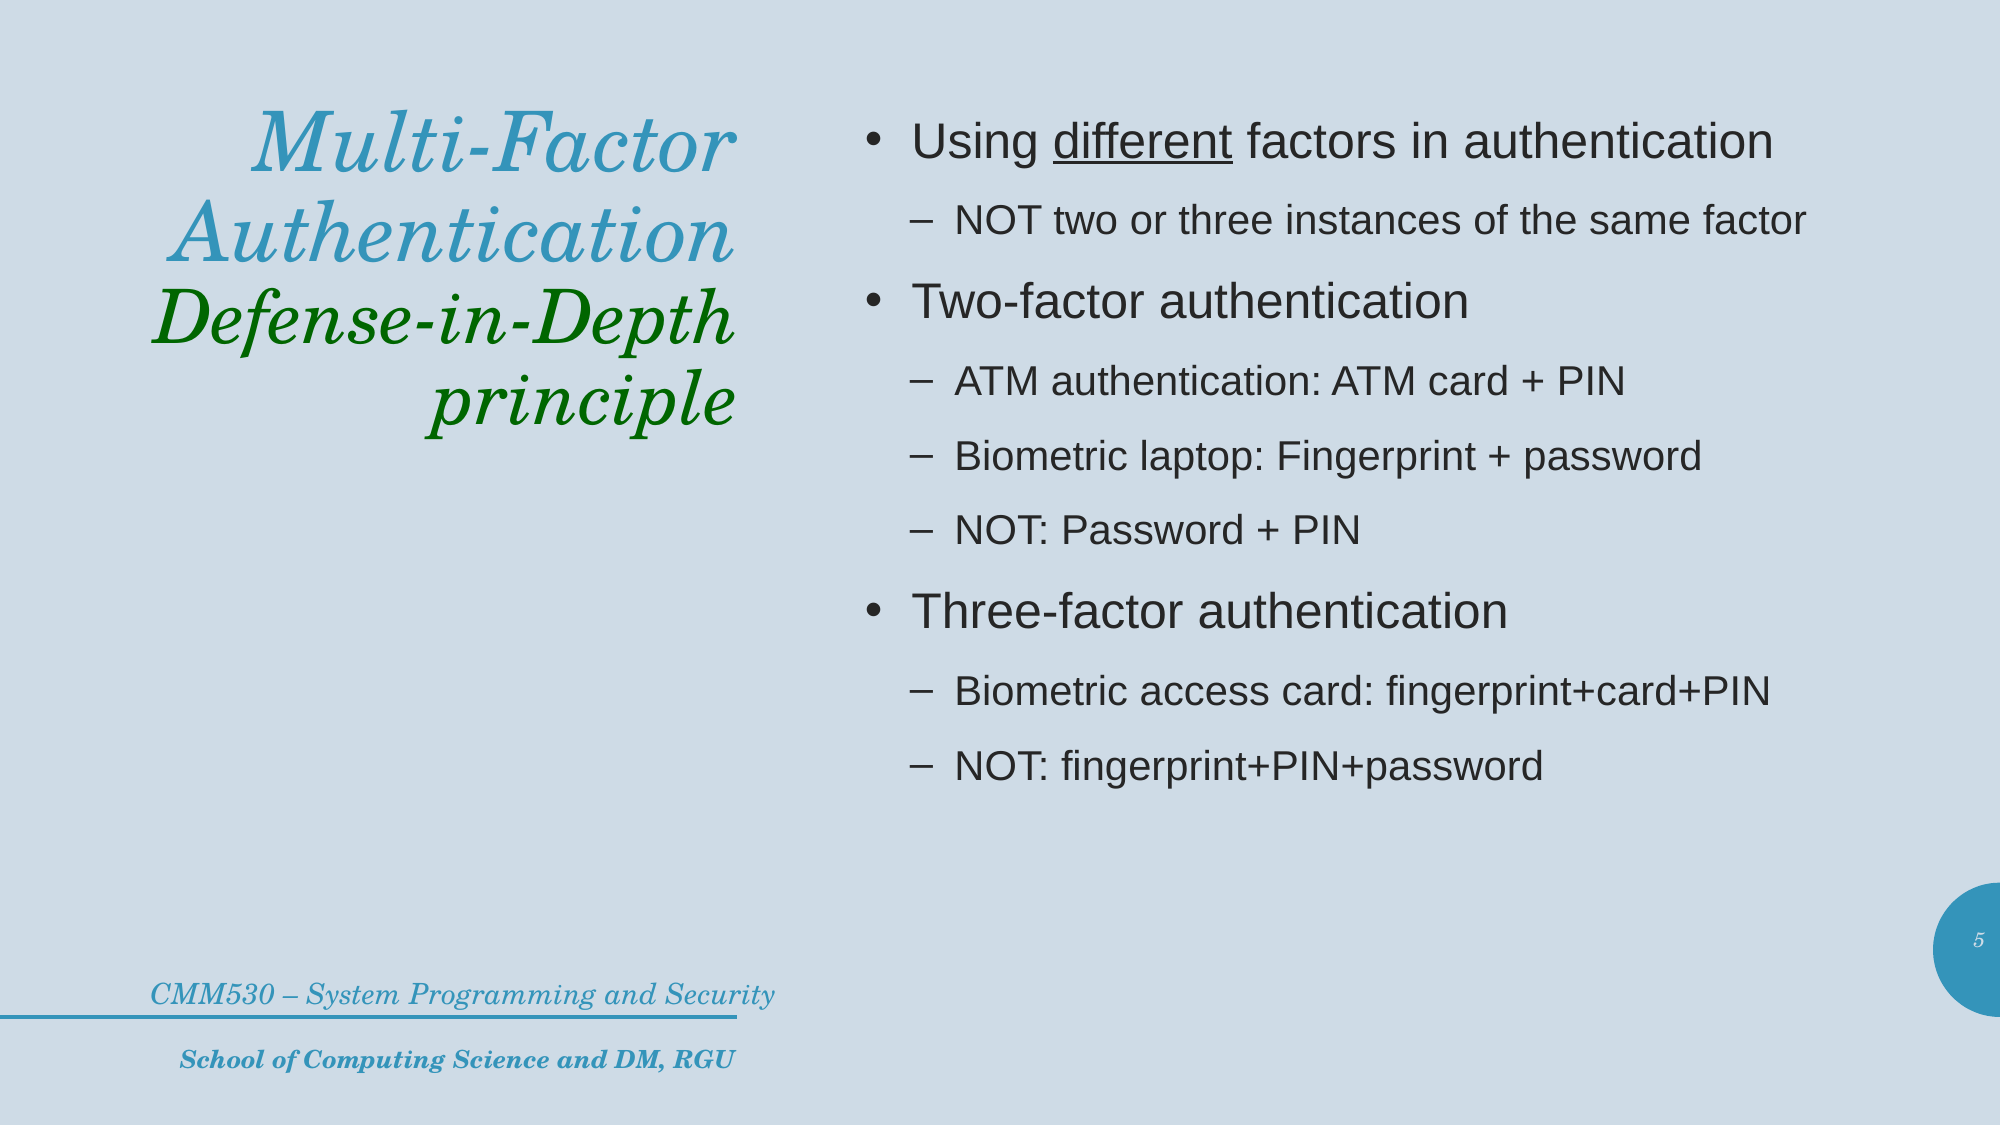

# Multi-Factor Authentication Defense-in-Depth principle
Using different factors in authentication
NOT two or three instances of the same factor
Two-factor authentication
ATM authentication: ATM card + PIN
Biometric laptop: Fingerprint + password
NOT: Password + PIN
Three-factor authentication
Biometric access card: fingerprint+card+PIN
NOT: fingerprint+PIN+password

5